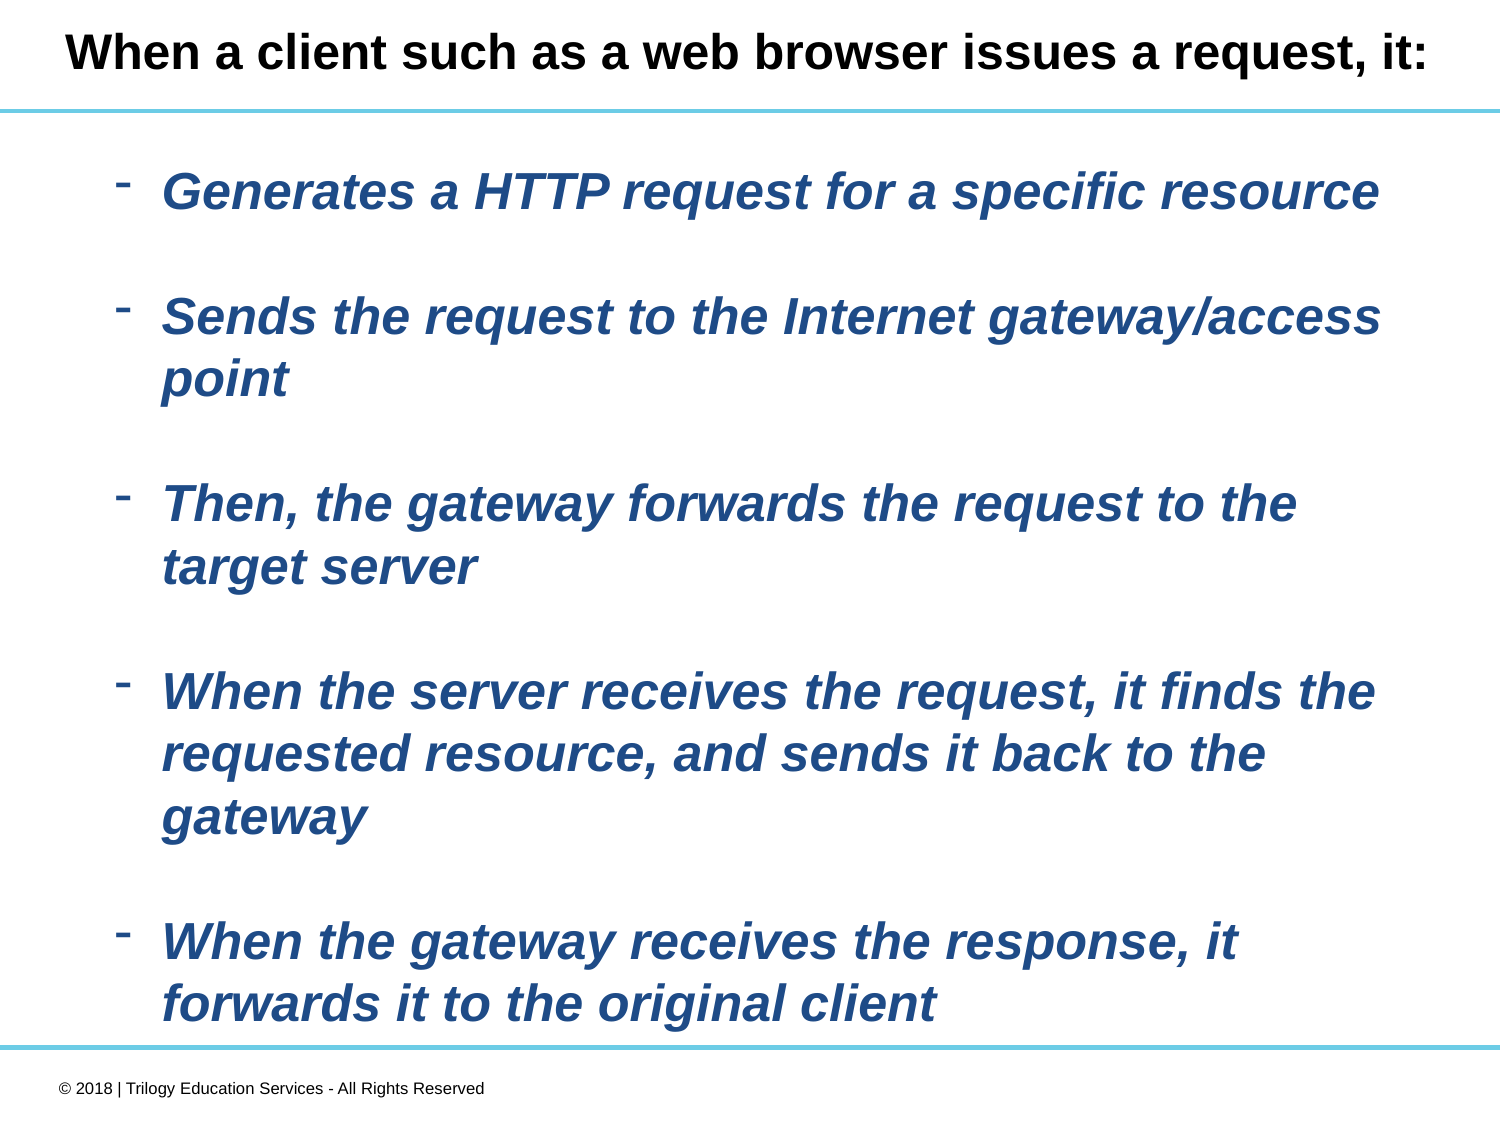

# When a client such as a web browser issues a request, it:
Generates a HTTP request for a specific resource

Sends the request to the Internet gateway/access point

Then, the gateway forwards the request to the target server

When the server receives the request, it finds the requested resource, and sends it back to the gateway

When the gateway receives the response, it forwards it to the original client